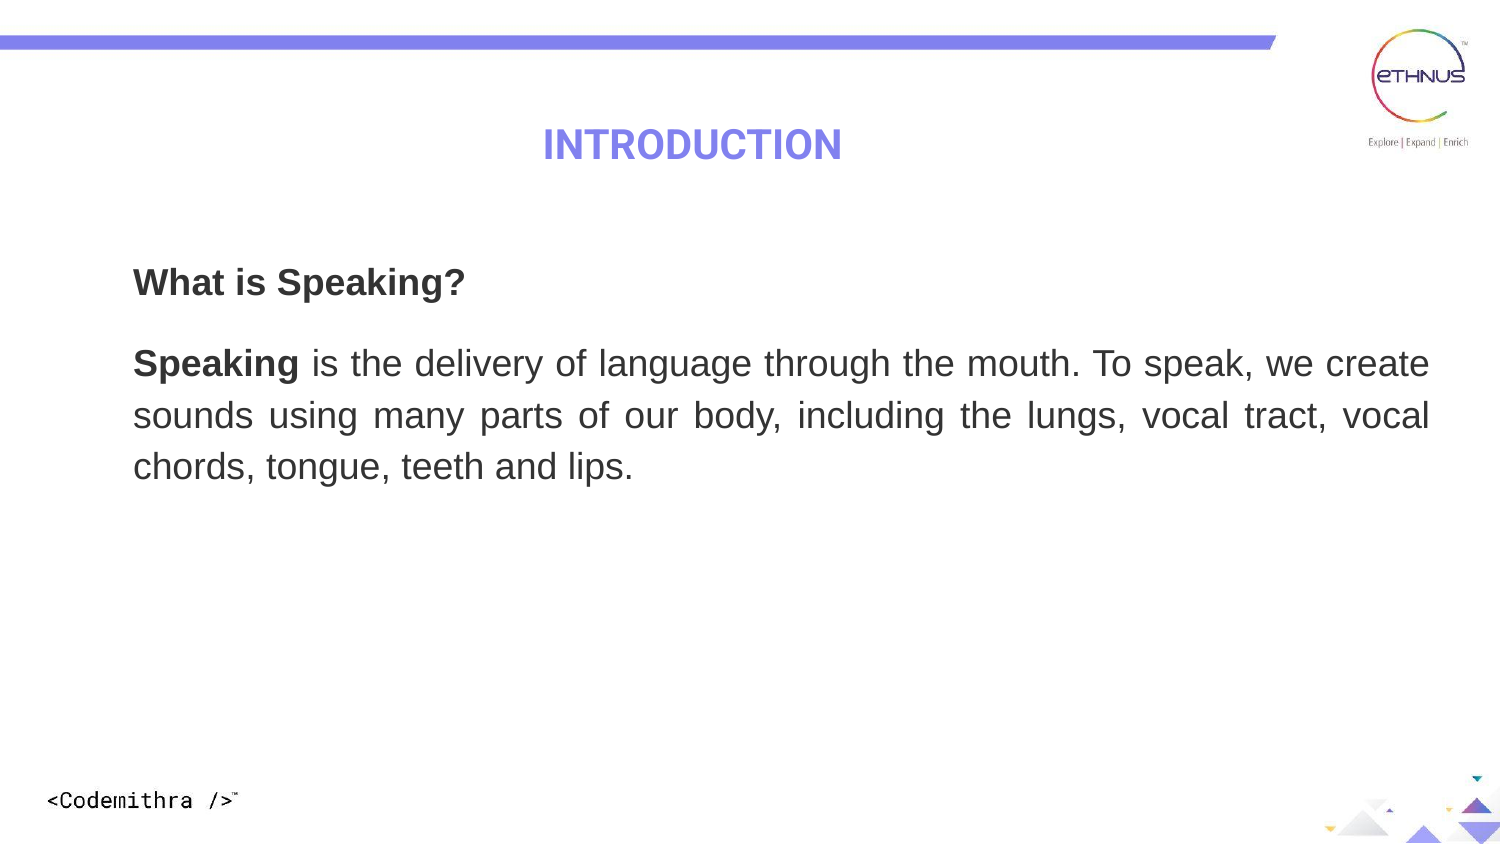

INTRODUCTION
What is Speaking?
Speaking is the delivery of language through the mouth. To speak, we create sounds using many parts of our body, including the lungs, vocal tract, vocal chords, tongue, teeth and lips.